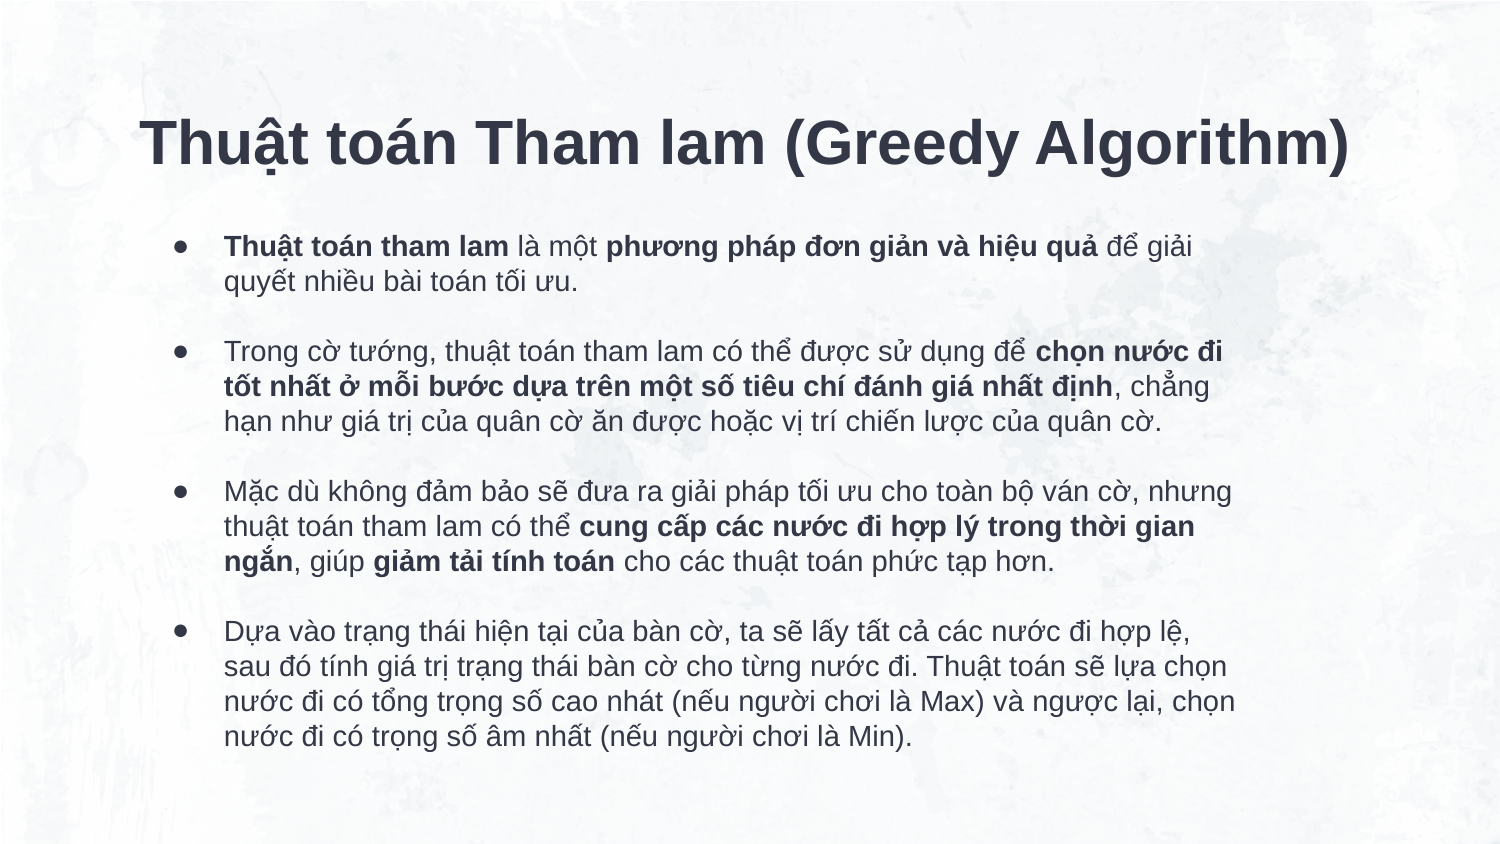

Thuật toán Tham lam (Greedy Algorithm)
Thuật toán tham lam là một phương pháp đơn giản và hiệu quả để giải quyết nhiều bài toán tối ưu.

Trong cờ tướng, thuật toán tham lam có thể được sử dụng để chọn nước đi tốt nhất ở mỗi bước dựa trên một số tiêu chí đánh giá nhất định, chẳng hạn như giá trị của quân cờ ăn được hoặc vị trí chiến lược của quân cờ.

Mặc dù không đảm bảo sẽ đưa ra giải pháp tối ưu cho toàn bộ ván cờ, nhưng thuật toán tham lam có thể cung cấp các nước đi hợp lý trong thời gian ngắn, giúp giảm tải tính toán cho các thuật toán phức tạp hơn.

Dựa vào trạng thái hiện tại của bàn cờ, ta sẽ lấy tất cả các nước đi hợp lệ, sau đó tính giá trị trạng thái bàn cờ cho từng nước đi. Thuật toán sẽ lựa chọn nước đi có tổng trọng số cao nhát (nếu người chơi là Max) và ngược lại, chọn nước đi có trọng số âm nhất (nếu người chơi là Min).